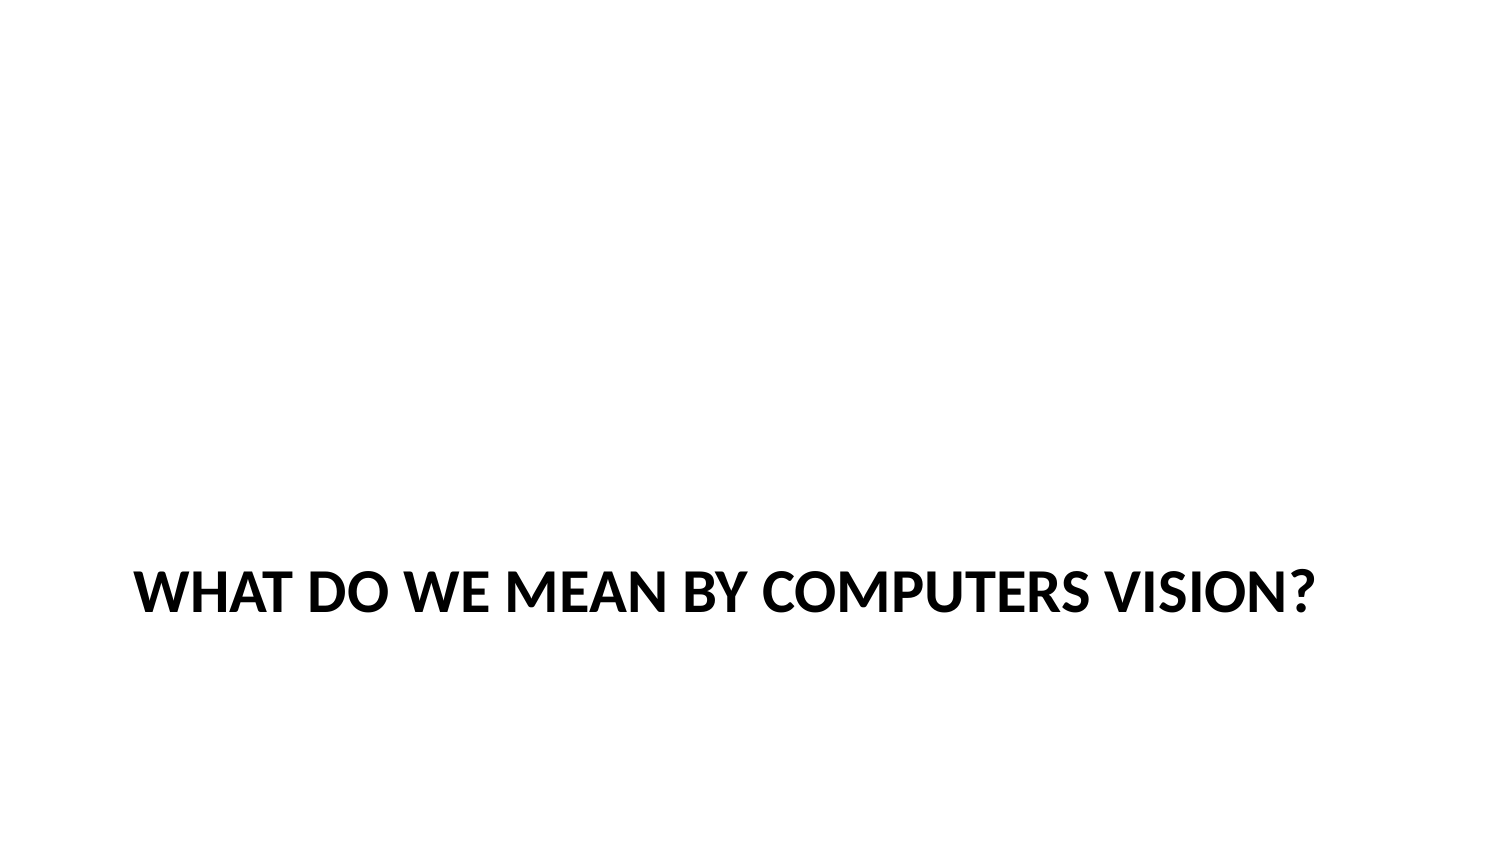

# What do we mean by computers vision?